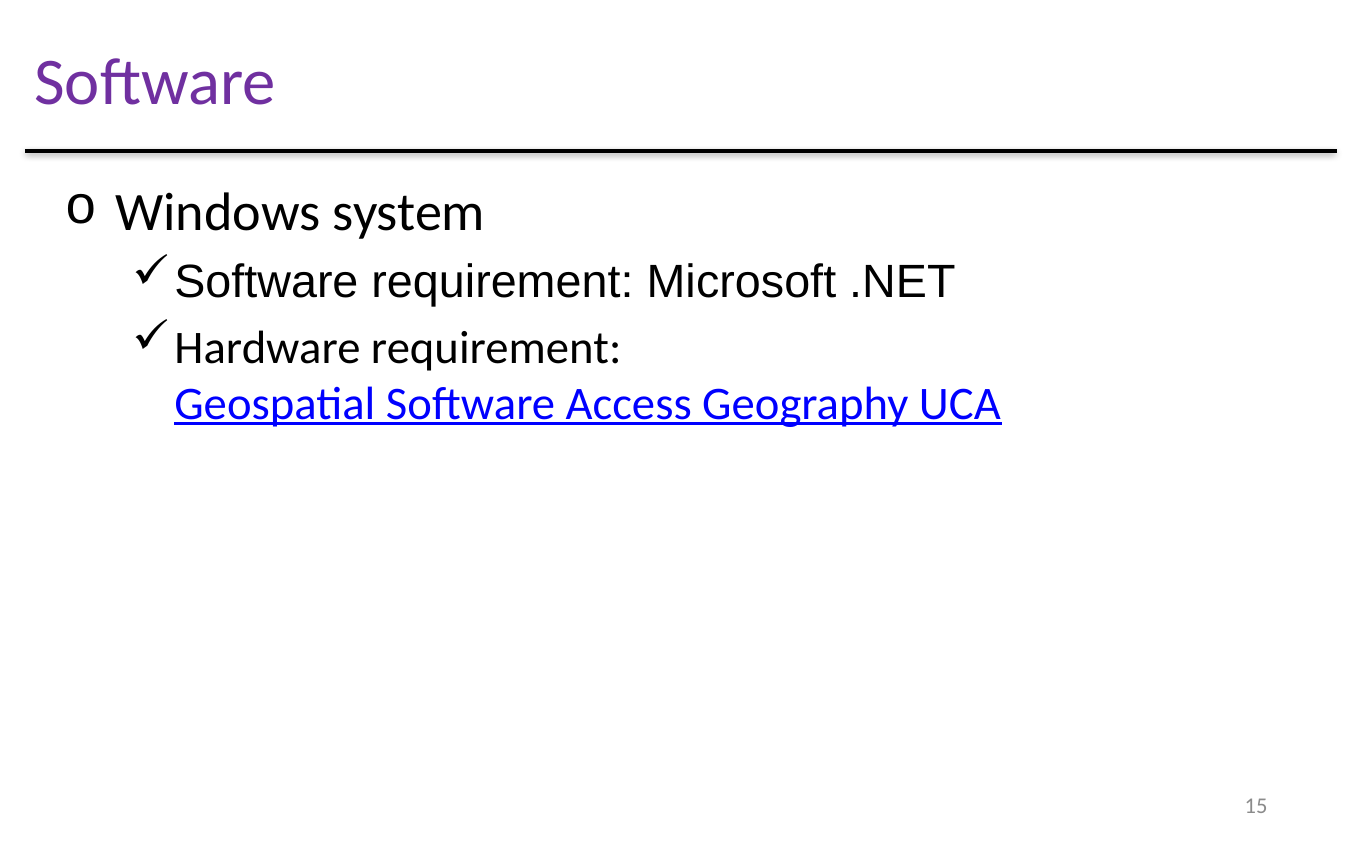

Software
Windows system
Software requirement: Microsoft .NET
Hardware requirement: Geospatial Software Access Geography UCA

15